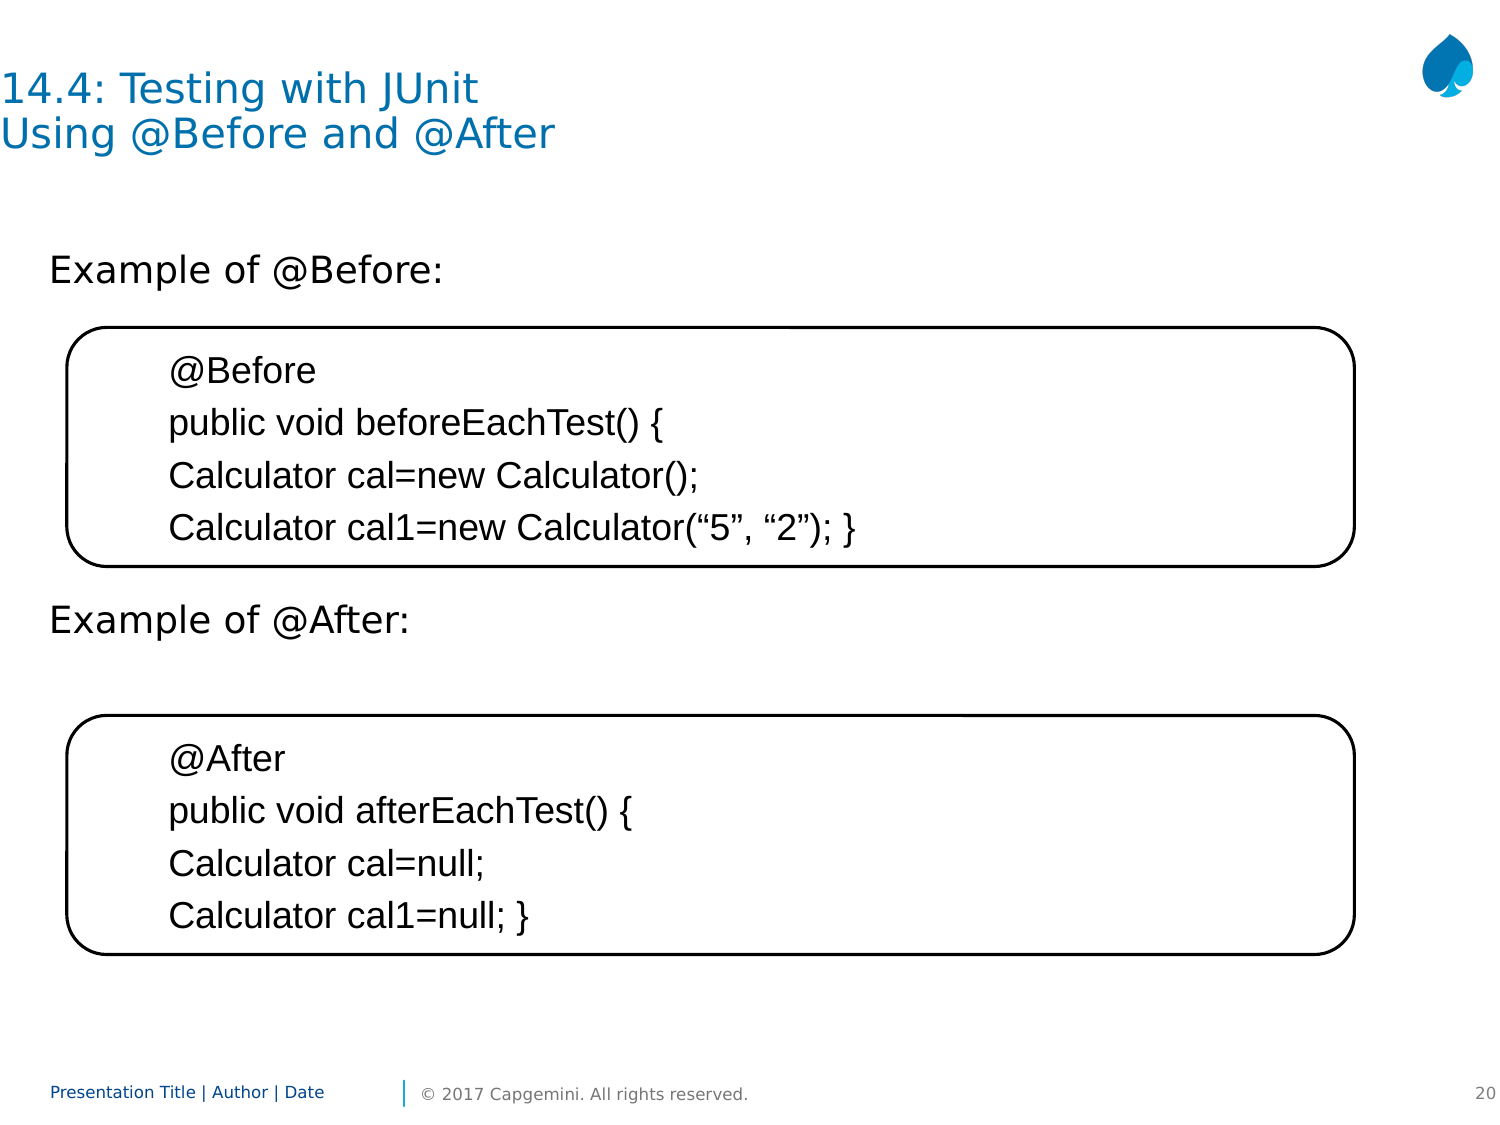

14.4: Testing with JUnit
Using @Before and @After
Example of @Before:

Example of @After:

@Before
public void beforeEachTest() {
Calculator cal=new Calculator();
Calculator cal1=new Calculator(“5”, “2”); }
@After
public void afterEachTest() {
Calculator cal=null;
Calculator cal1=null; }